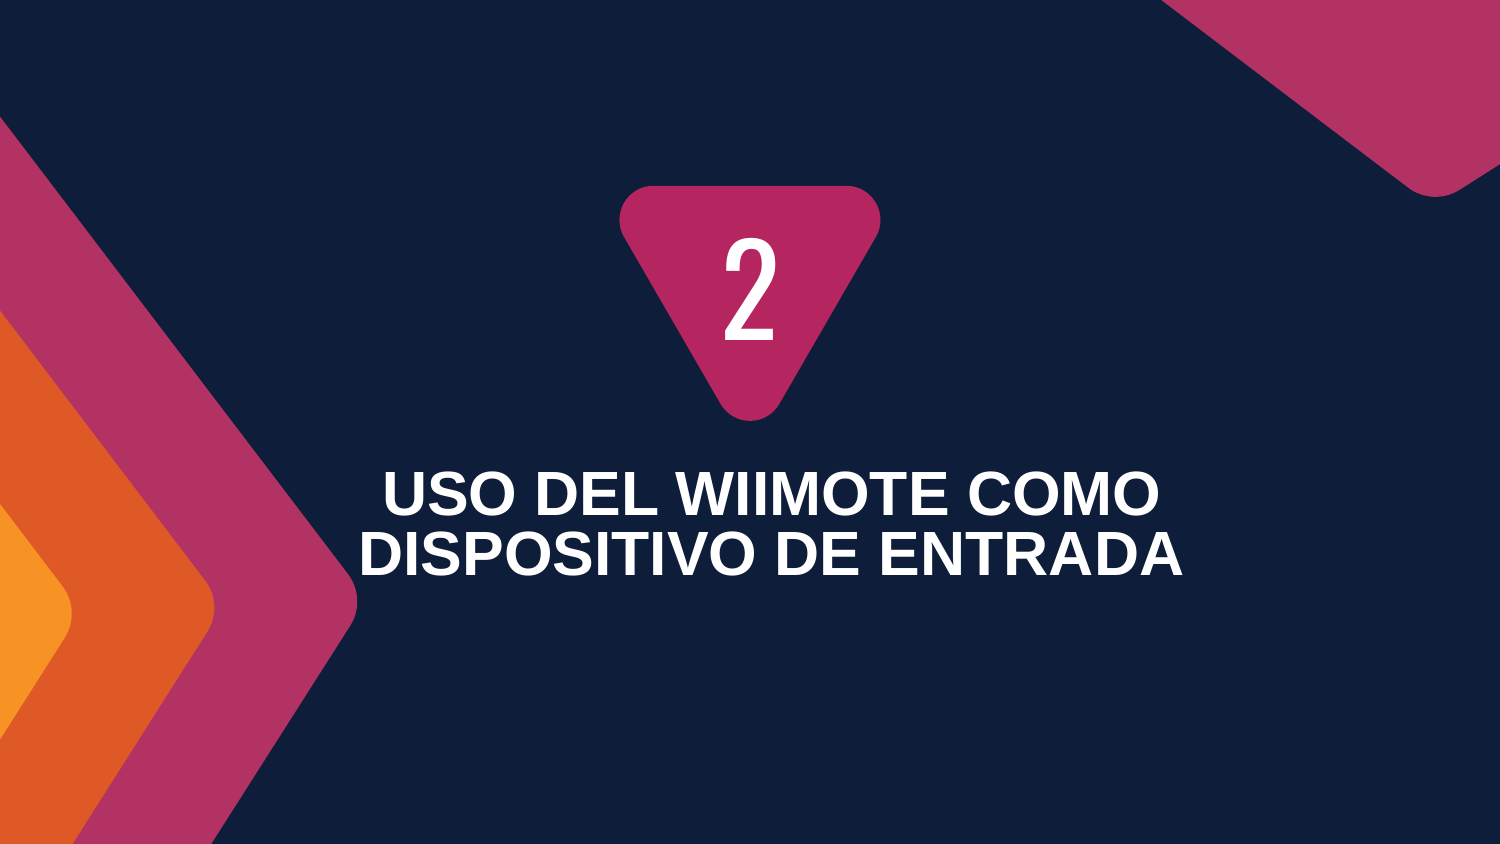

2
# USO DEL WIIMOTE COMO DISPOSITIVO DE ENTRADA